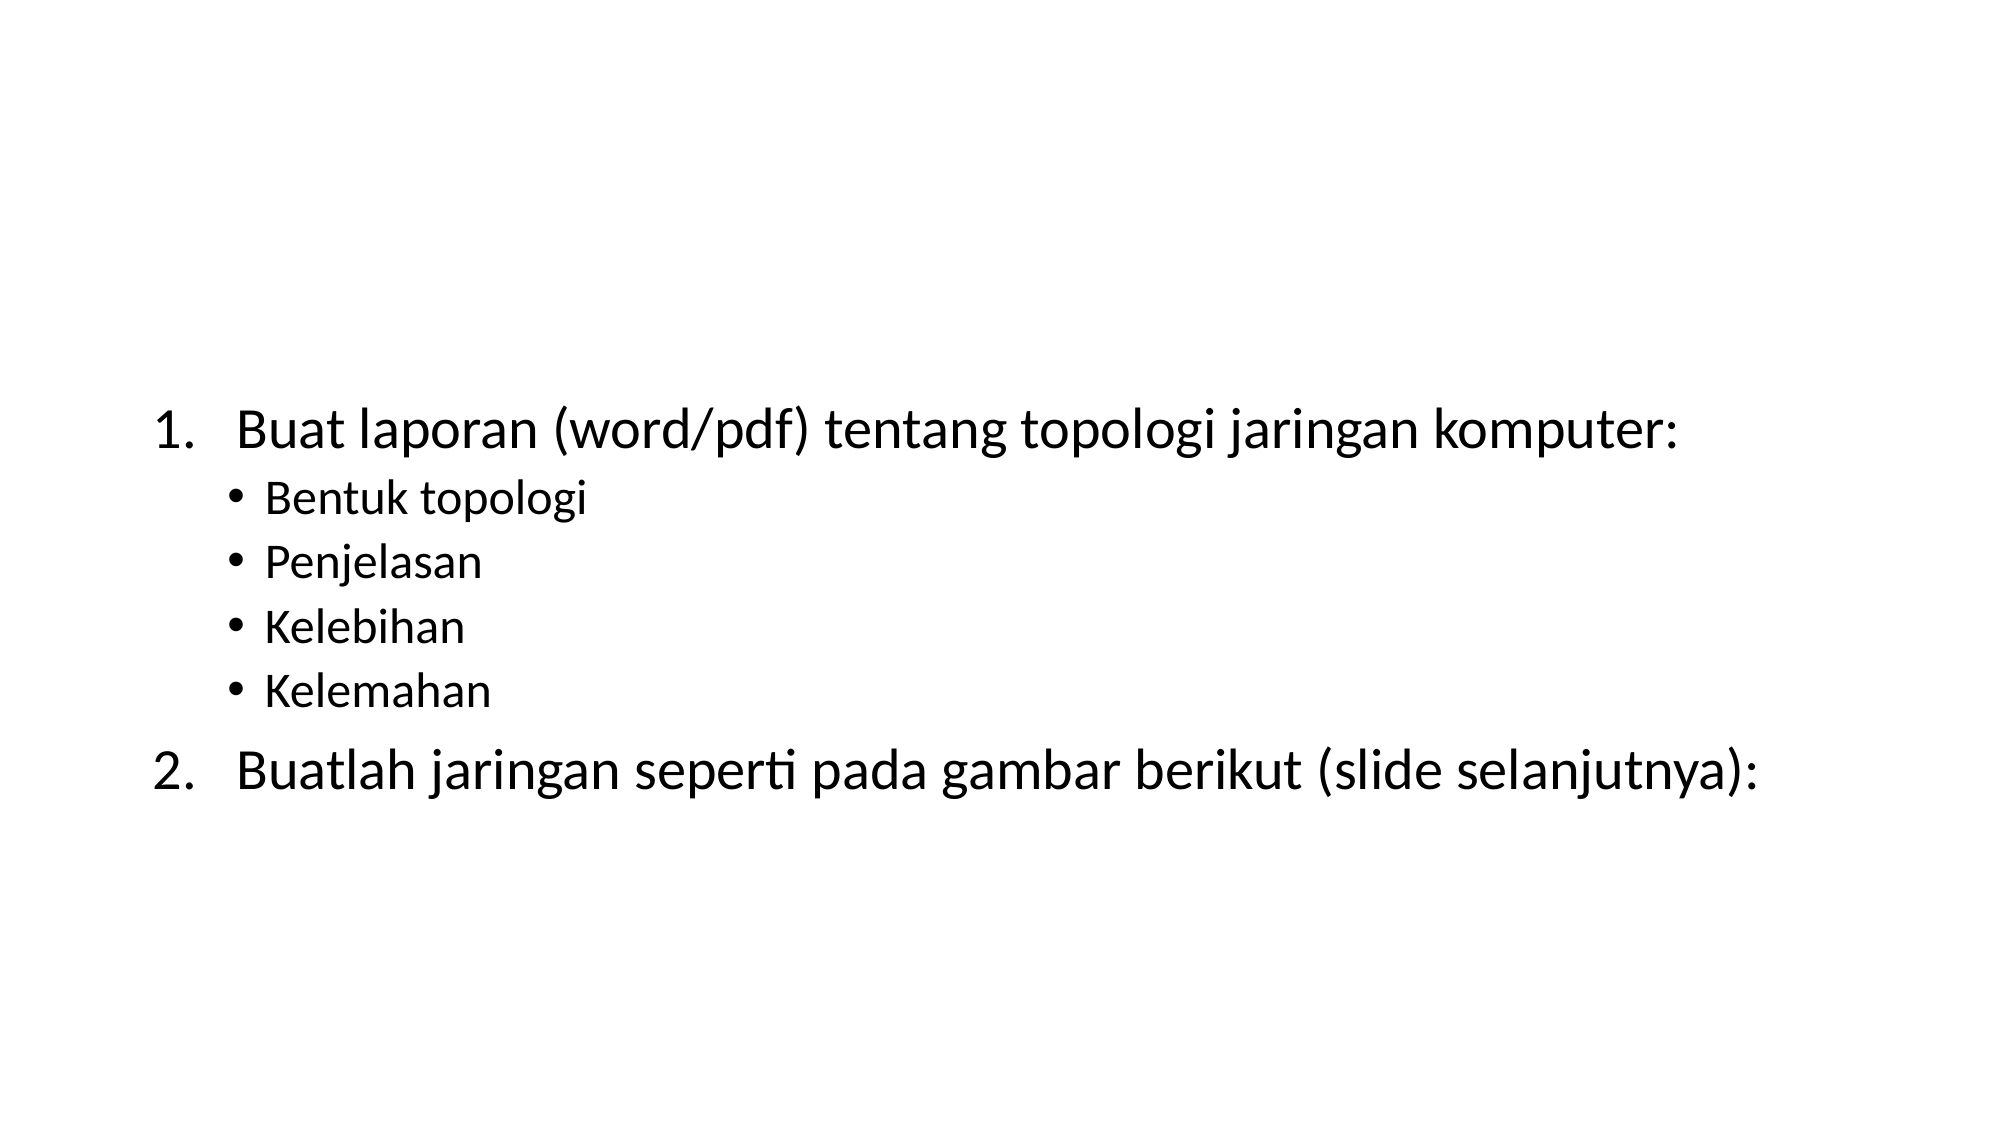

#

Buat laporan (word/pdf) tentang topologi jaringan komputer:
Bentuk topologi
Penjelasan
Kelebihan
Kelemahan
Buatlah jaringan seperti pada gambar berikut (slide selanjutnya):